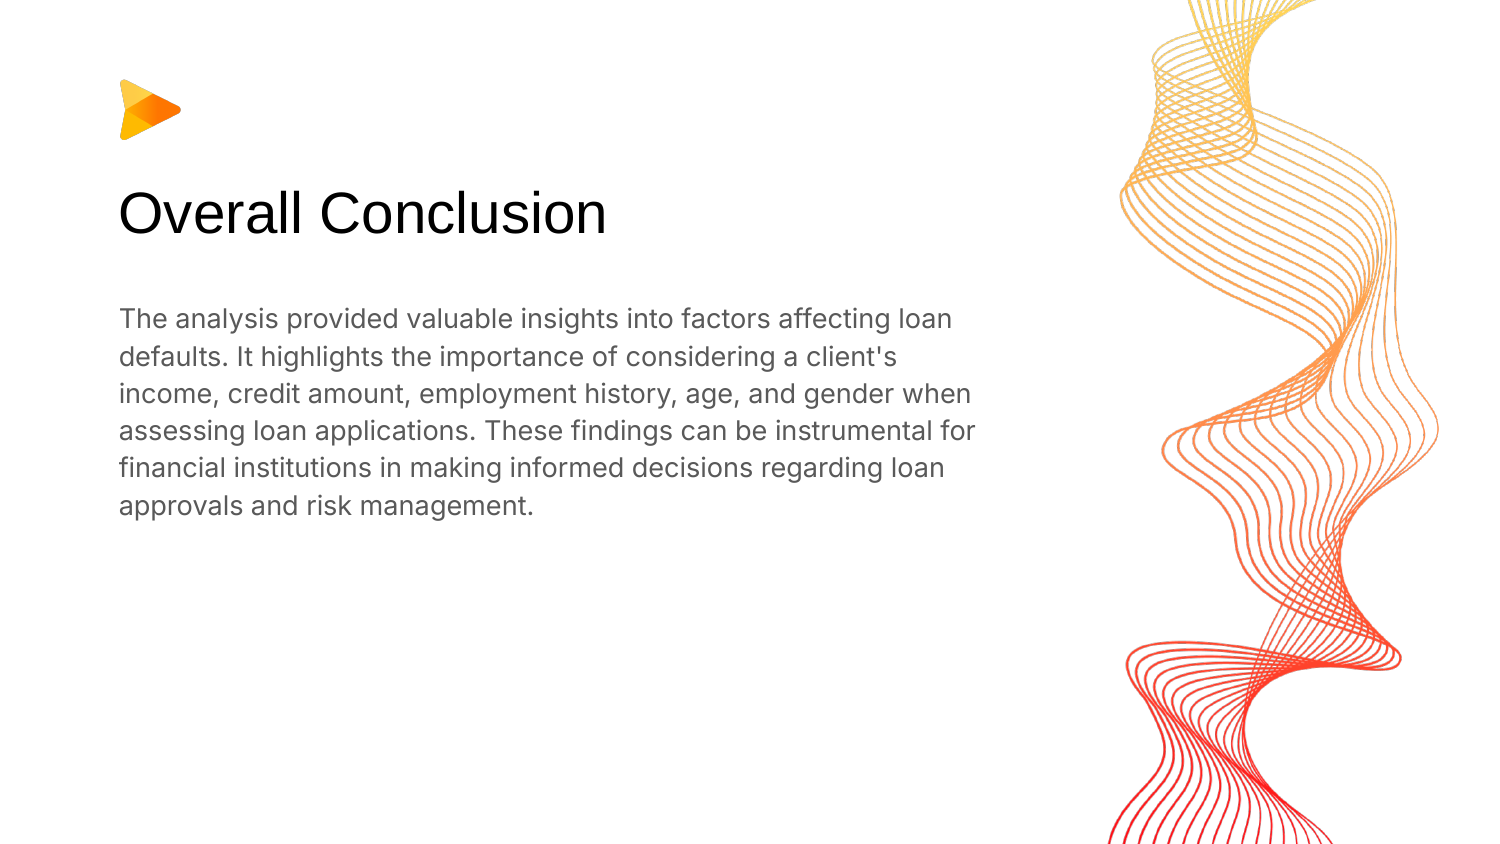

# Overall Conclusion
The analysis provided valuable insights into factors affecting loan defaults. It highlights the importance of considering a client's income, credit amount, employment history, age, and gender when assessing loan applications. These findings can be instrumental for financial institutions in making informed decisions regarding loan approvals and risk management.